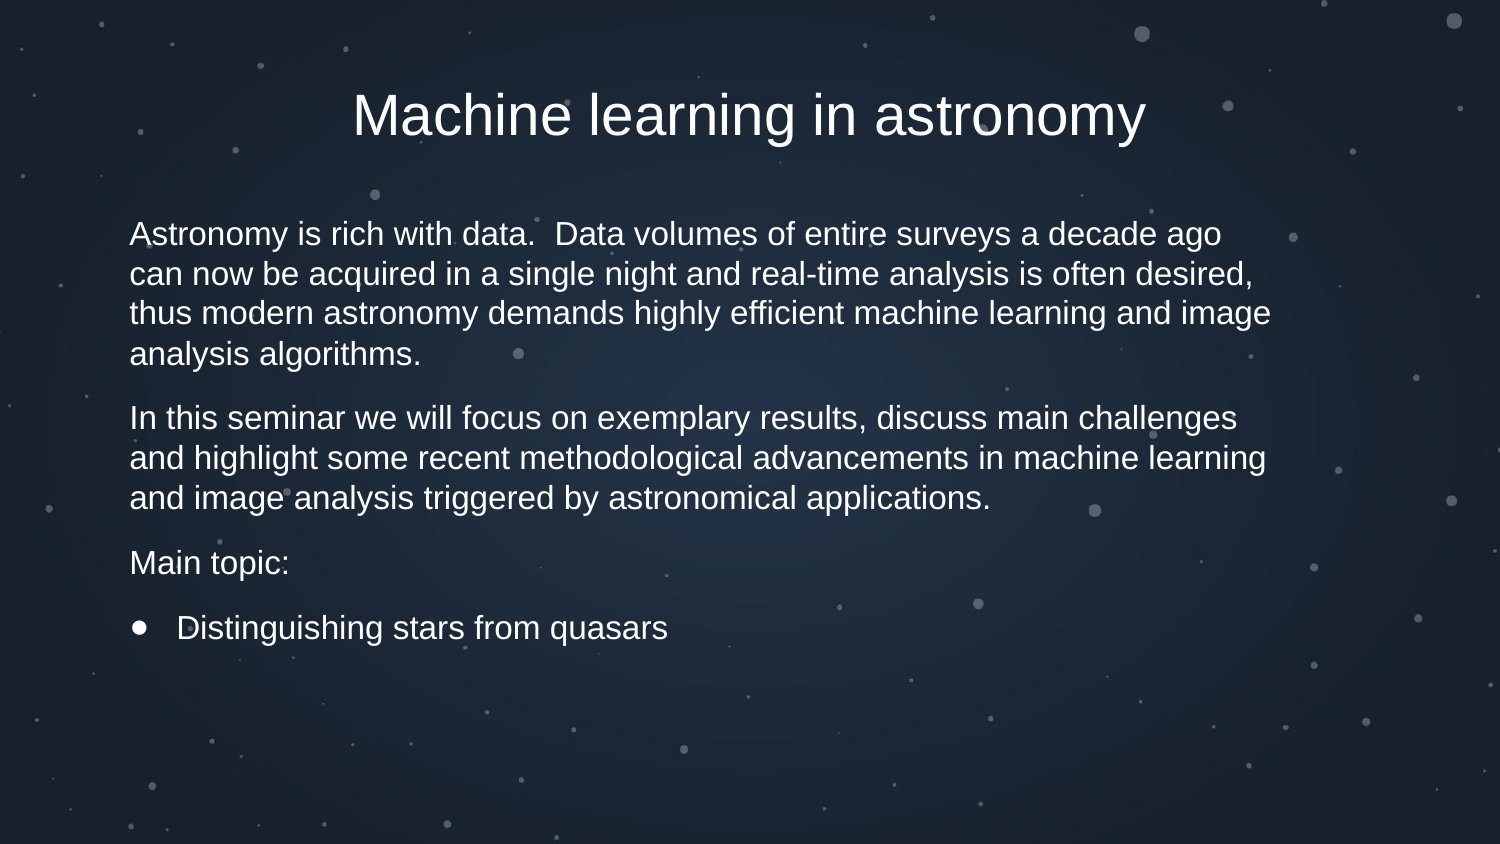

# Machine learning in astronomy
Astronomy is rich with data.  Data volumes of entire surveys a decade ago can now be acquired in a single night and real-time analysis is often desired, thus modern astronomy demands highly efficient machine learning and image analysis algorithms.
In this seminar we will focus on exemplary results, discuss main challenges and highlight some recent methodological advancements in machine learning and image analysis triggered by astronomical applications.
Main topic:
Distinguishing stars from quasars